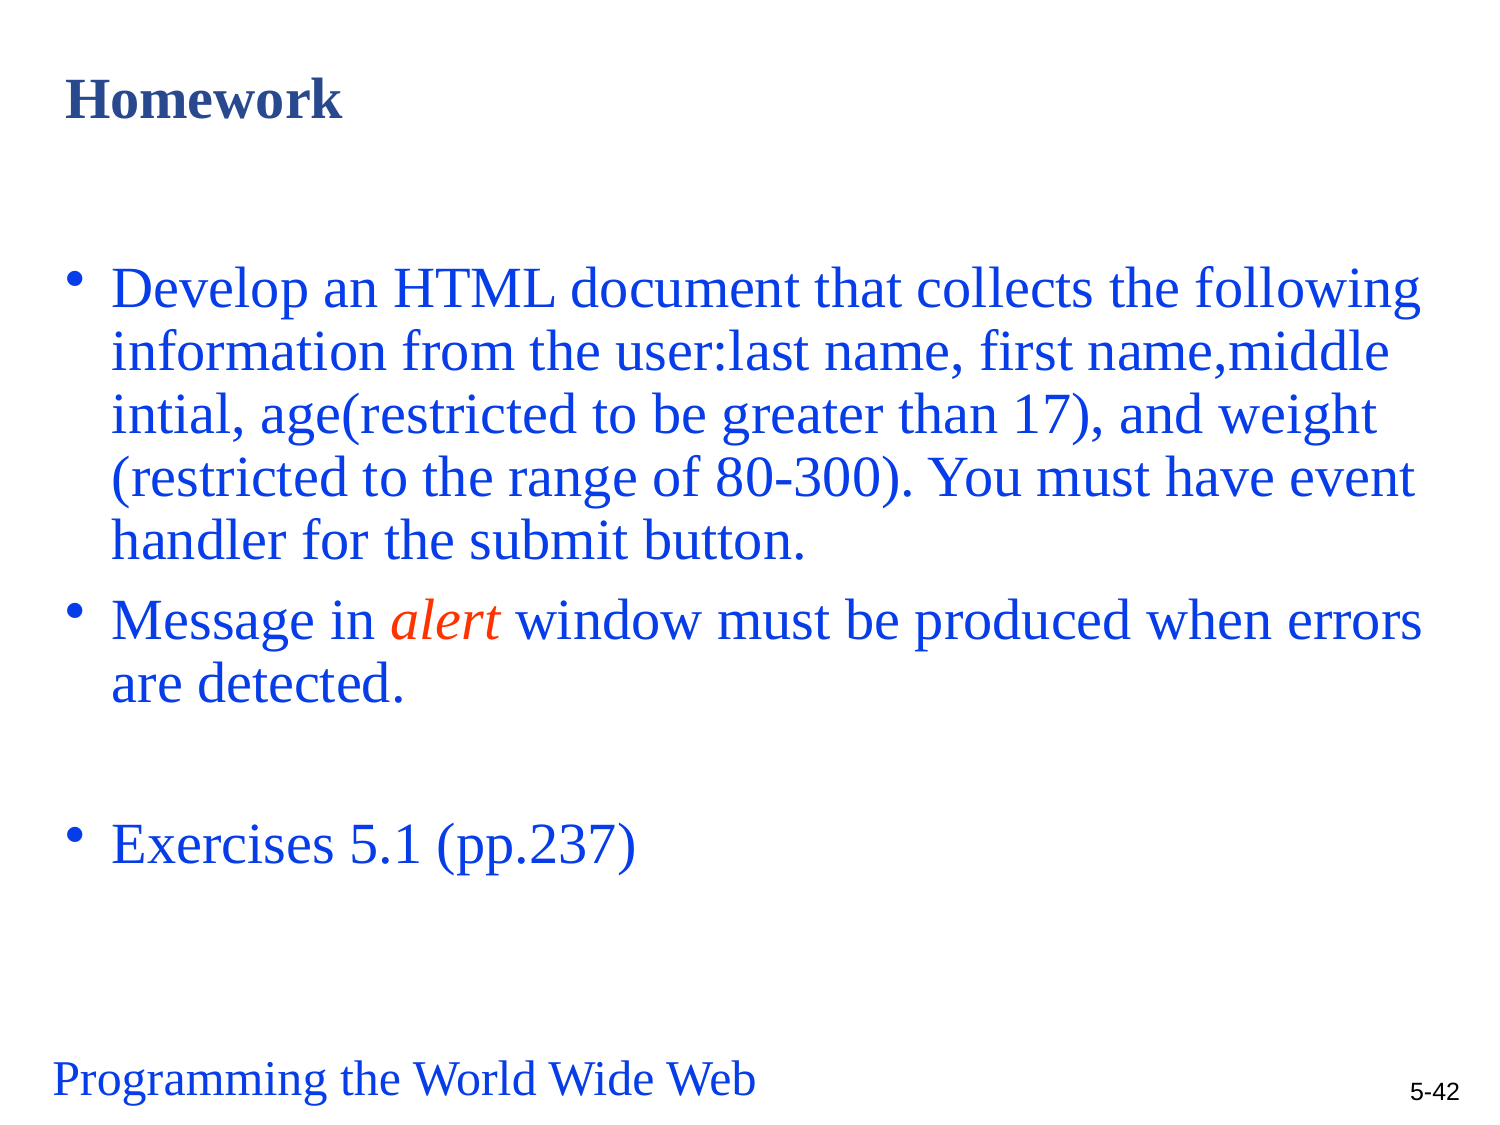

# Homework

Develop an HTML document that collects the following information from the user:last name, first name,middle intial, age(restricted to be greater than 17), and weight (restricted to the range of 80-300). You must have event handler for the submit button.
Message in alert window must be produced when errors are detected.

Exercises 5.1 (pp.237)